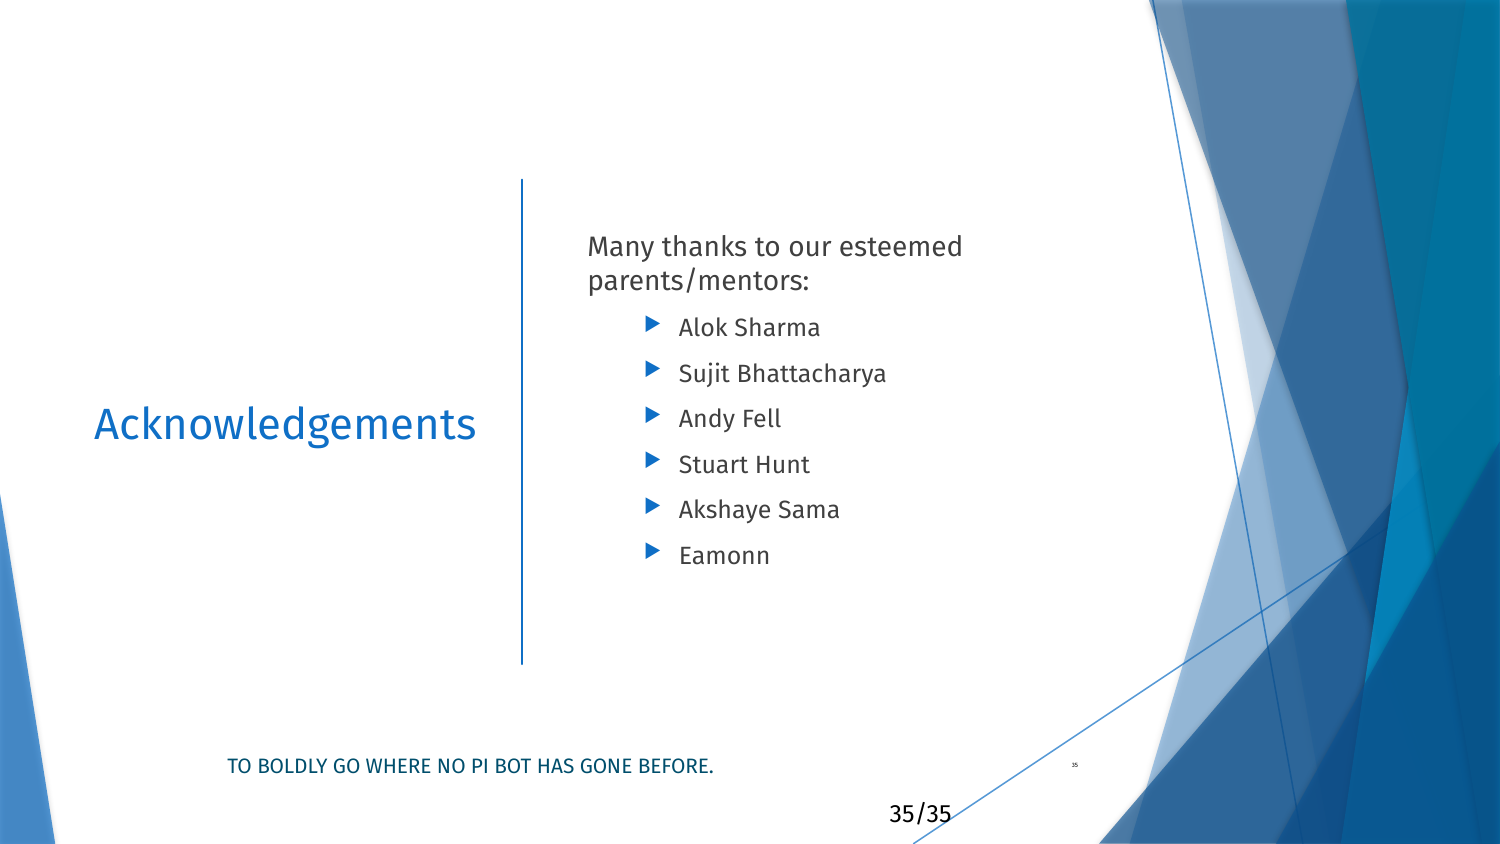

# Acknowledgements
Many thanks to our esteemed parents/mentors:
Alok Sharma
Sujit Bhattacharya
Andy Fell
Stuart Hunt
Akshaye Sama
Eamonn

TO BOLDLY GO WHERE NO PI BOT HAS GONE BEFORE.
35
35/35